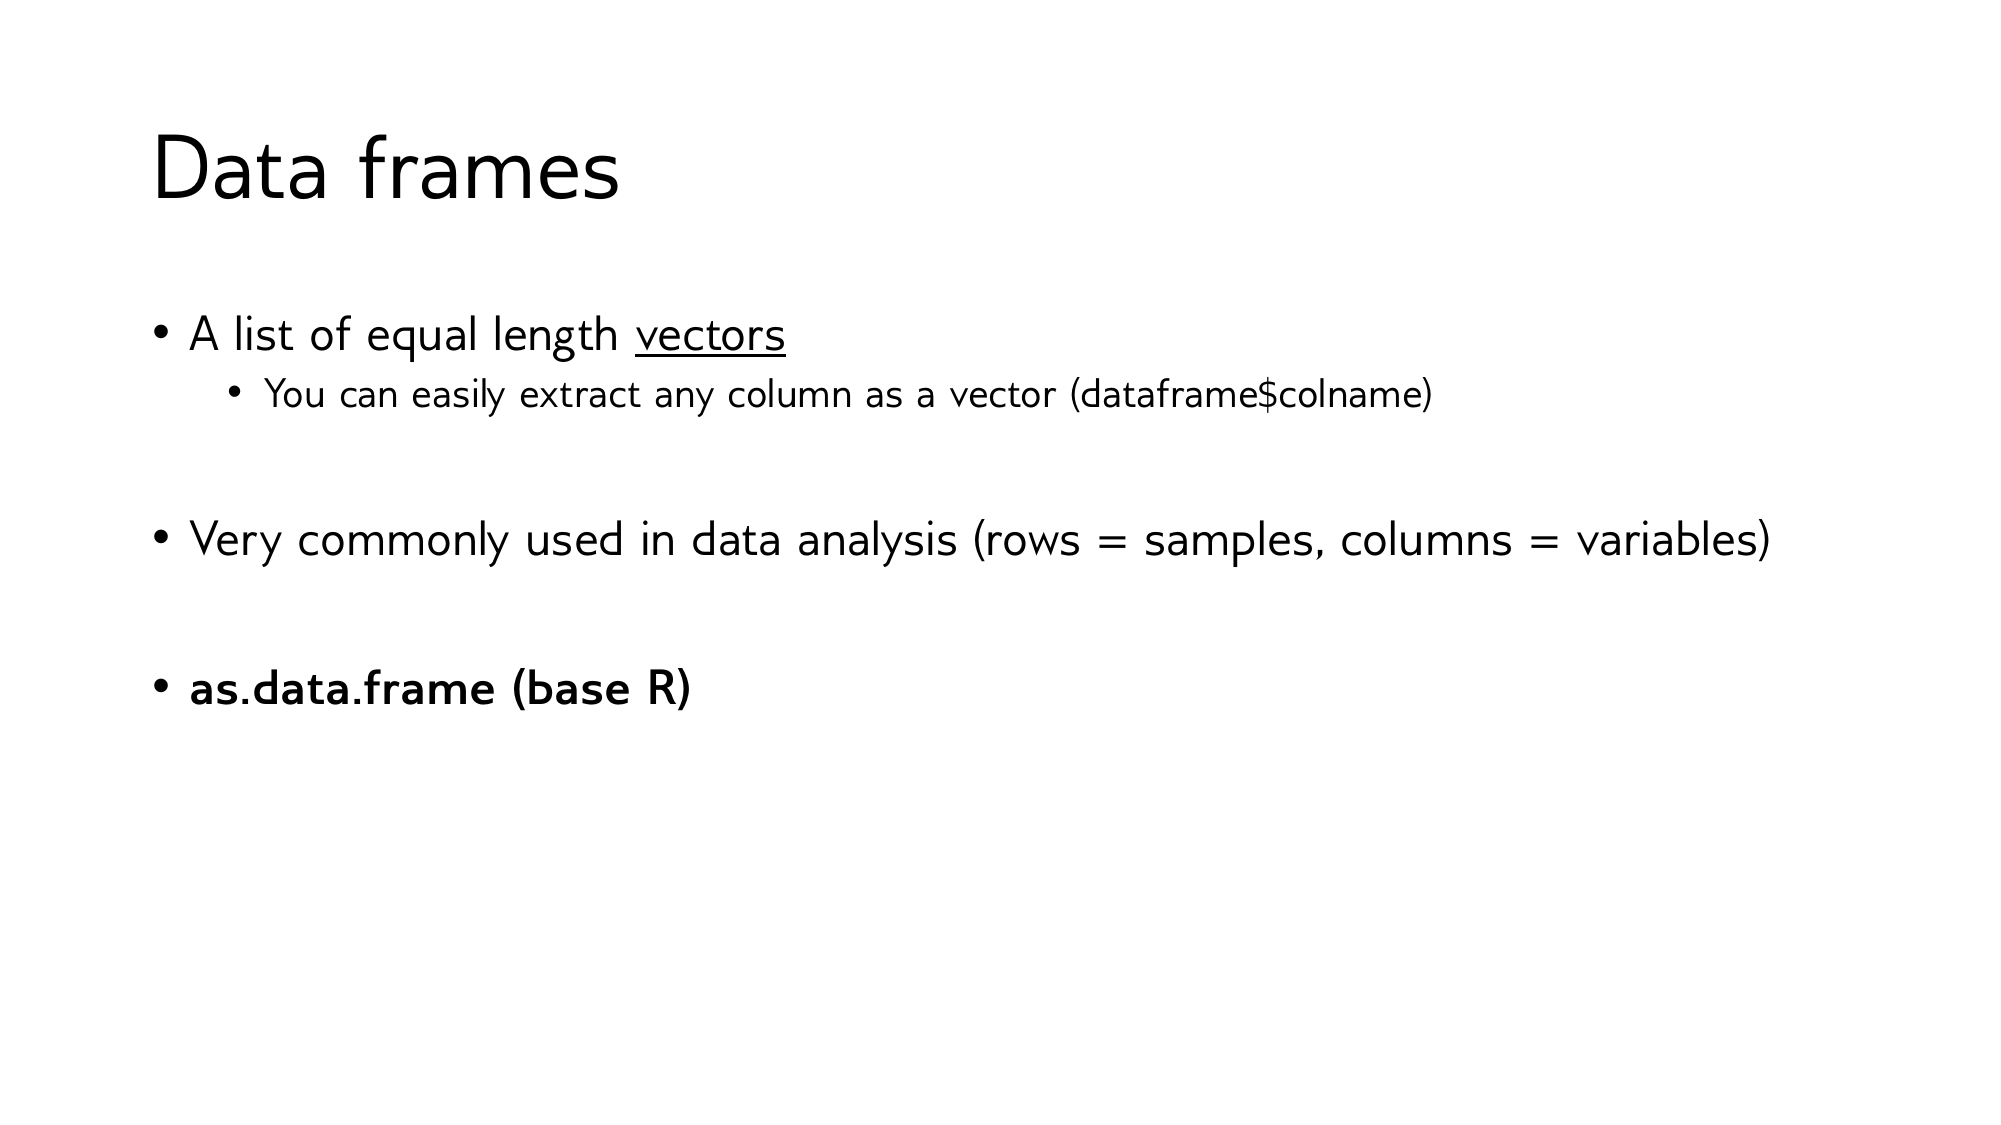

# Data frames
A list of equal length vectors
You can easily extract any column as a vector (dataframe$colname)

Very commonly used in data analysis (rows = samples, columns = variables)

as.data.frame (base R)